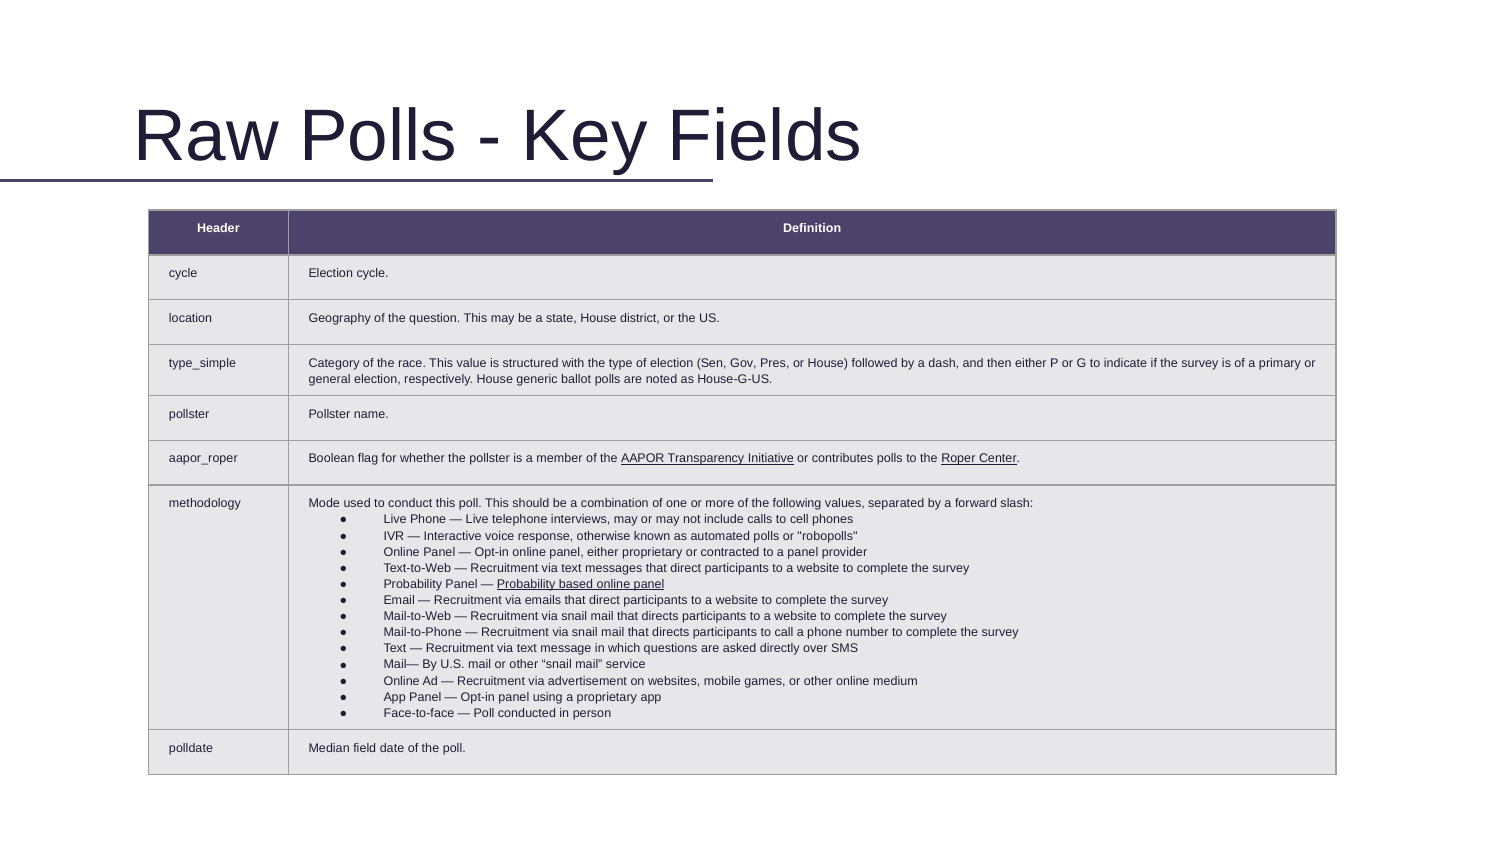

Raw Polls - Key Fields
| Header | Definition |
| --- | --- |
| cycle | Election cycle. |
| location | Geography of the question. This may be a state, House district, or the US. |
| type\_simple | Category of the race. This value is structured with the type of election (Sen, Gov, Pres, or House) followed by a dash, and then either P or G to indicate if the survey is of a primary or general election, respectively. House generic ballot polls are noted as House-G-US. |
| pollster | Pollster name. |
| aapor\_roper | Boolean flag for whether the pollster is a member of the AAPOR Transparency Initiative or contributes polls to the Roper Center. |
| methodology | Mode used to conduct this poll. This should be a combination of one or more of the following values, separated by a forward slash: Live Phone — Live telephone interviews, may or may not include calls to cell phones IVR — Interactive voice response, otherwise known as automated polls or "robopolls" Online Panel — Opt-in online panel, either proprietary or contracted to a panel provider Text-to-Web — Recruitment via text messages that direct participants to a website to complete the survey Probability Panel — Probability based online panel Email — Recruitment via emails that direct participants to a website to complete the survey Mail-to-Web — Recruitment via snail mail that directs participants to a website to complete the survey Mail-to-Phone — Recruitment via snail mail that directs participants to call a phone number to complete the survey Text — Recruitment via text message in which questions are asked directly over SMS Mail— By U.S. mail or other “snail mail” service Online Ad — Recruitment via advertisement on websites, mobile games, or other online medium App Panel — Opt-in panel using a proprietary app Face-to-face — Poll conducted in person |
| polldate | Median field date of the poll. |